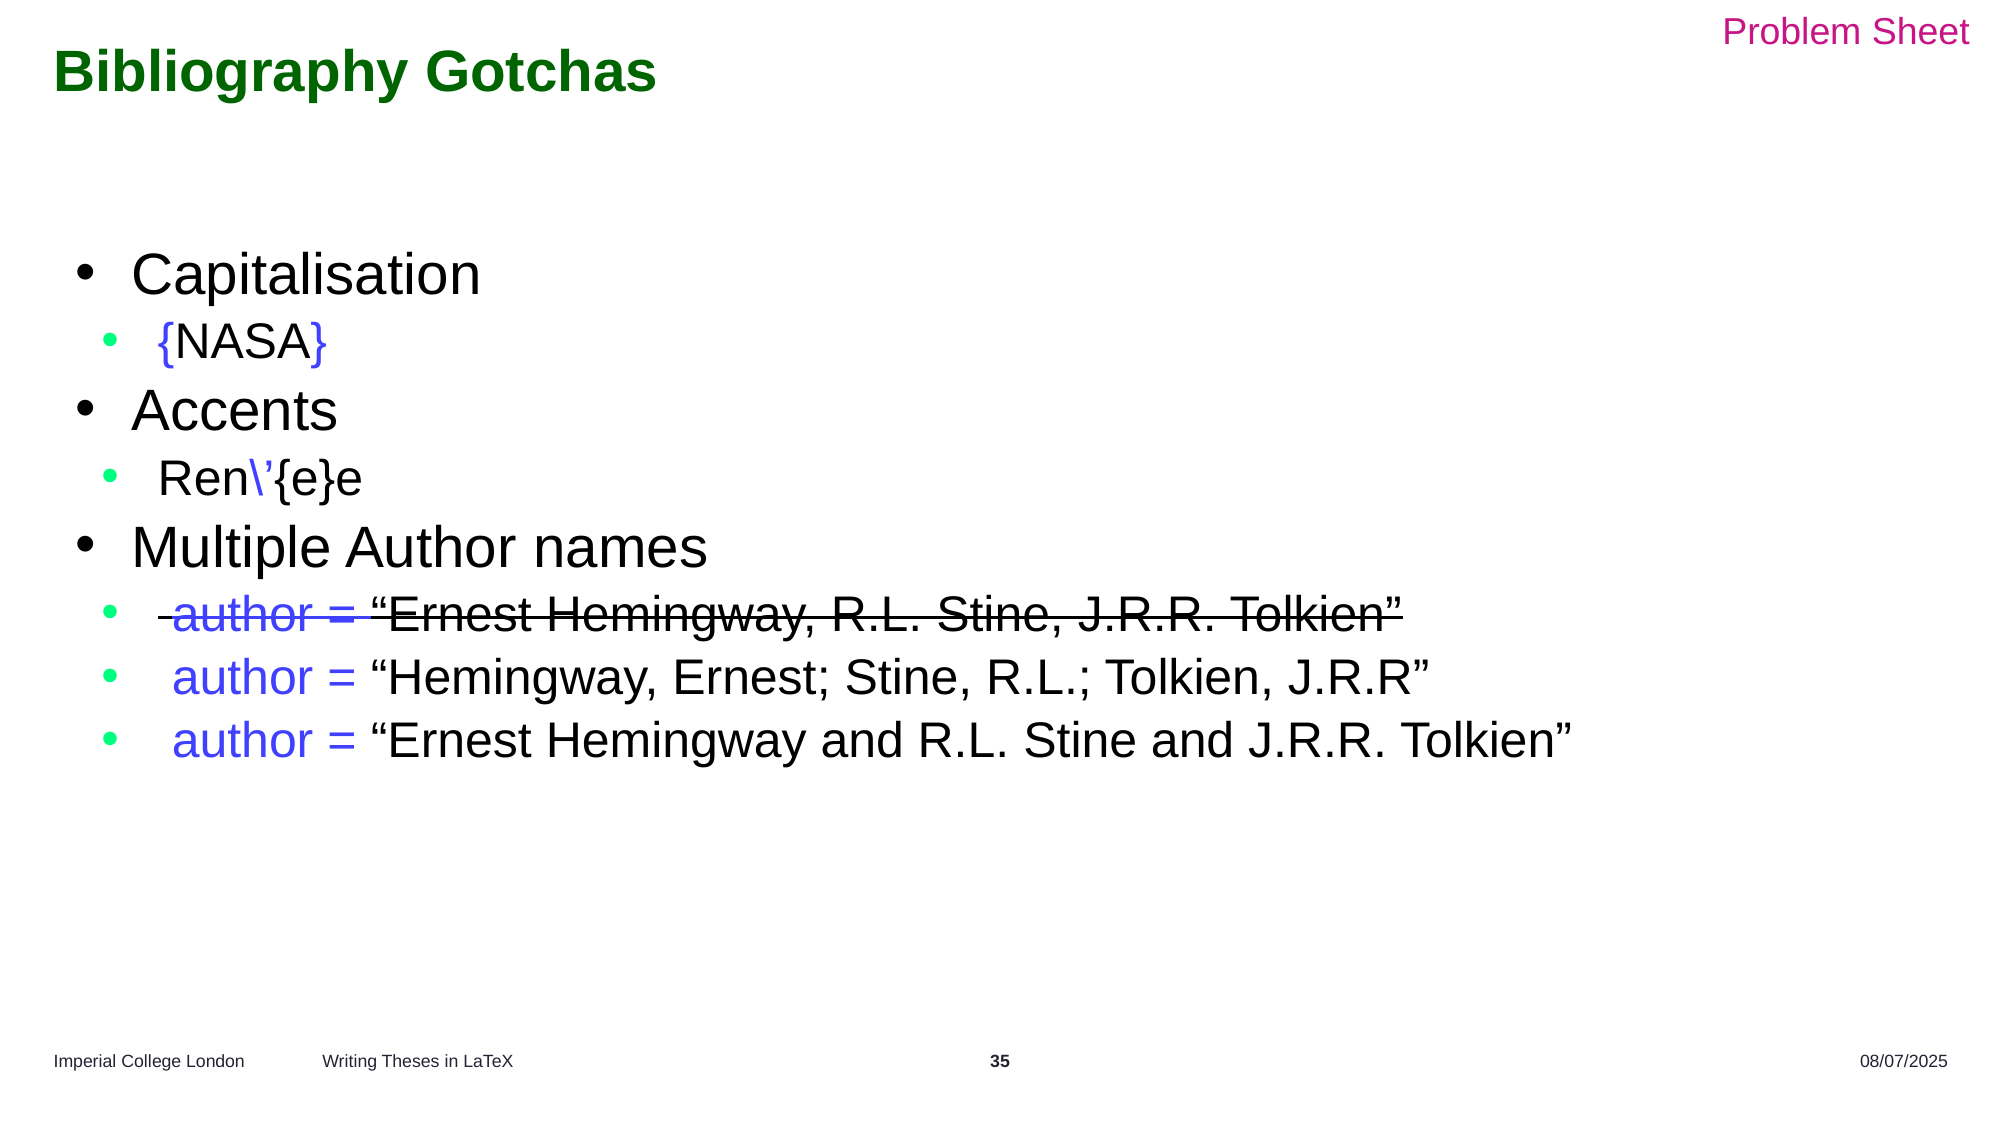

Problem Sheet
# Bibliography Gotchas
Capitalisation
{NASA}
Accents
Ren\’{e}e
Multiple Author names
 author = “Ernest Hemingway, R.L. Stine, J.R.R. Tolkien”
 author = “Hemingway, Ernest; Stine, R.L.; Tolkien, J.R.R”
 author = “Ernest Hemingway and R.L. Stine and J.R.R. Tolkien”

Writing Theses in LaTeX
35
08/07/2025